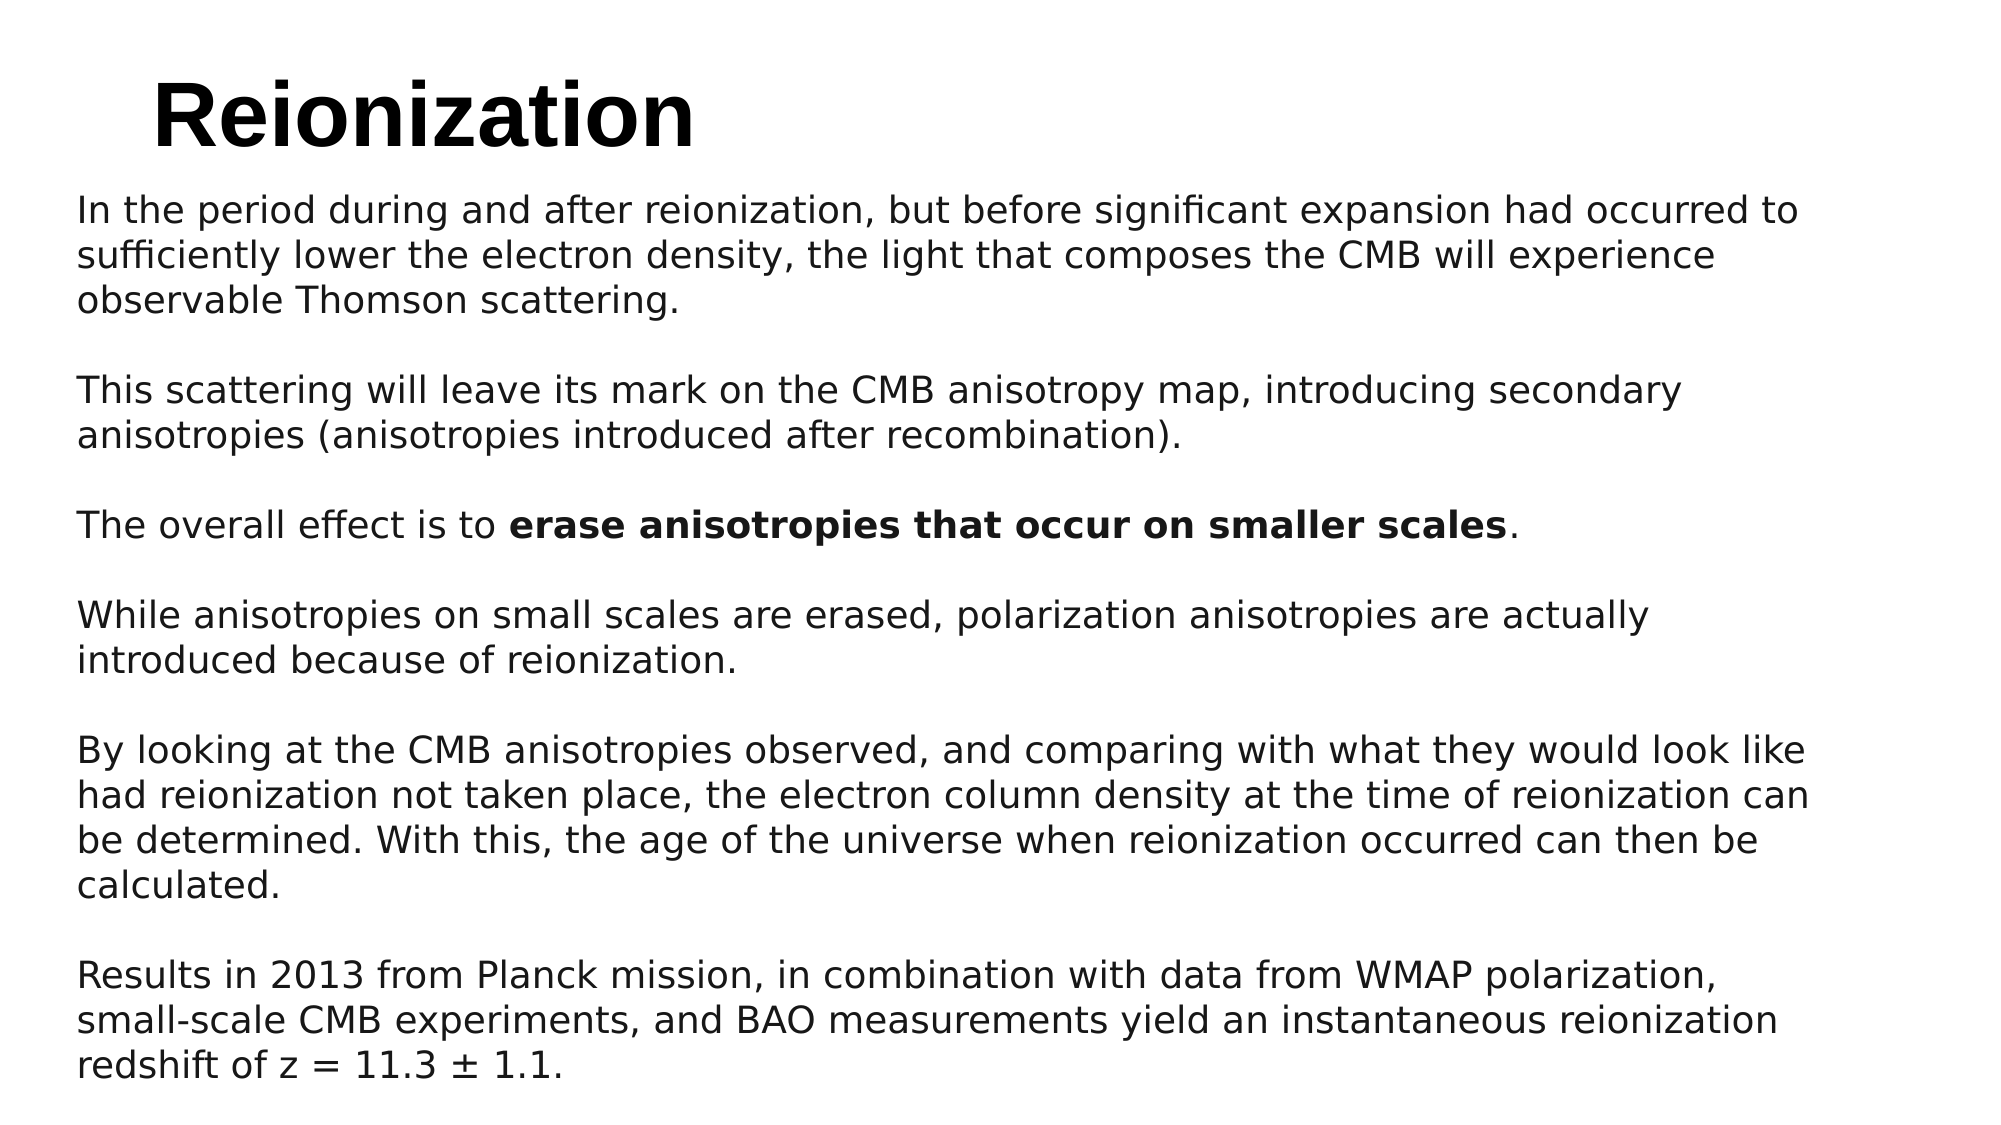

Reionization
In the period during and after reionization, but before significant expansion had occurred to sufficiently lower the electron density, the light that composes the CMB will experience observable Thomson scattering.

This scattering will leave its mark on the CMB anisotropy map, introducing secondary anisotropies (anisotropies introduced after recombination).

The overall effect is to erase anisotropies that occur on smaller scales.

While anisotropies on small scales are erased, polarization anisotropies are actually introduced because of reionization.

By looking at the CMB anisotropies observed, and comparing with what they would look like had reionization not taken place, the electron column density at the time of reionization can be determined. With this, the age of the universe when reionization occurred can then be calculated.

Results in 2013 from Planck mission, in combination with data from WMAP polarization, small-scale CMB experiments, and BAO measurements yield an instantaneous reionization redshift of z = 11.3 ± 1.1.